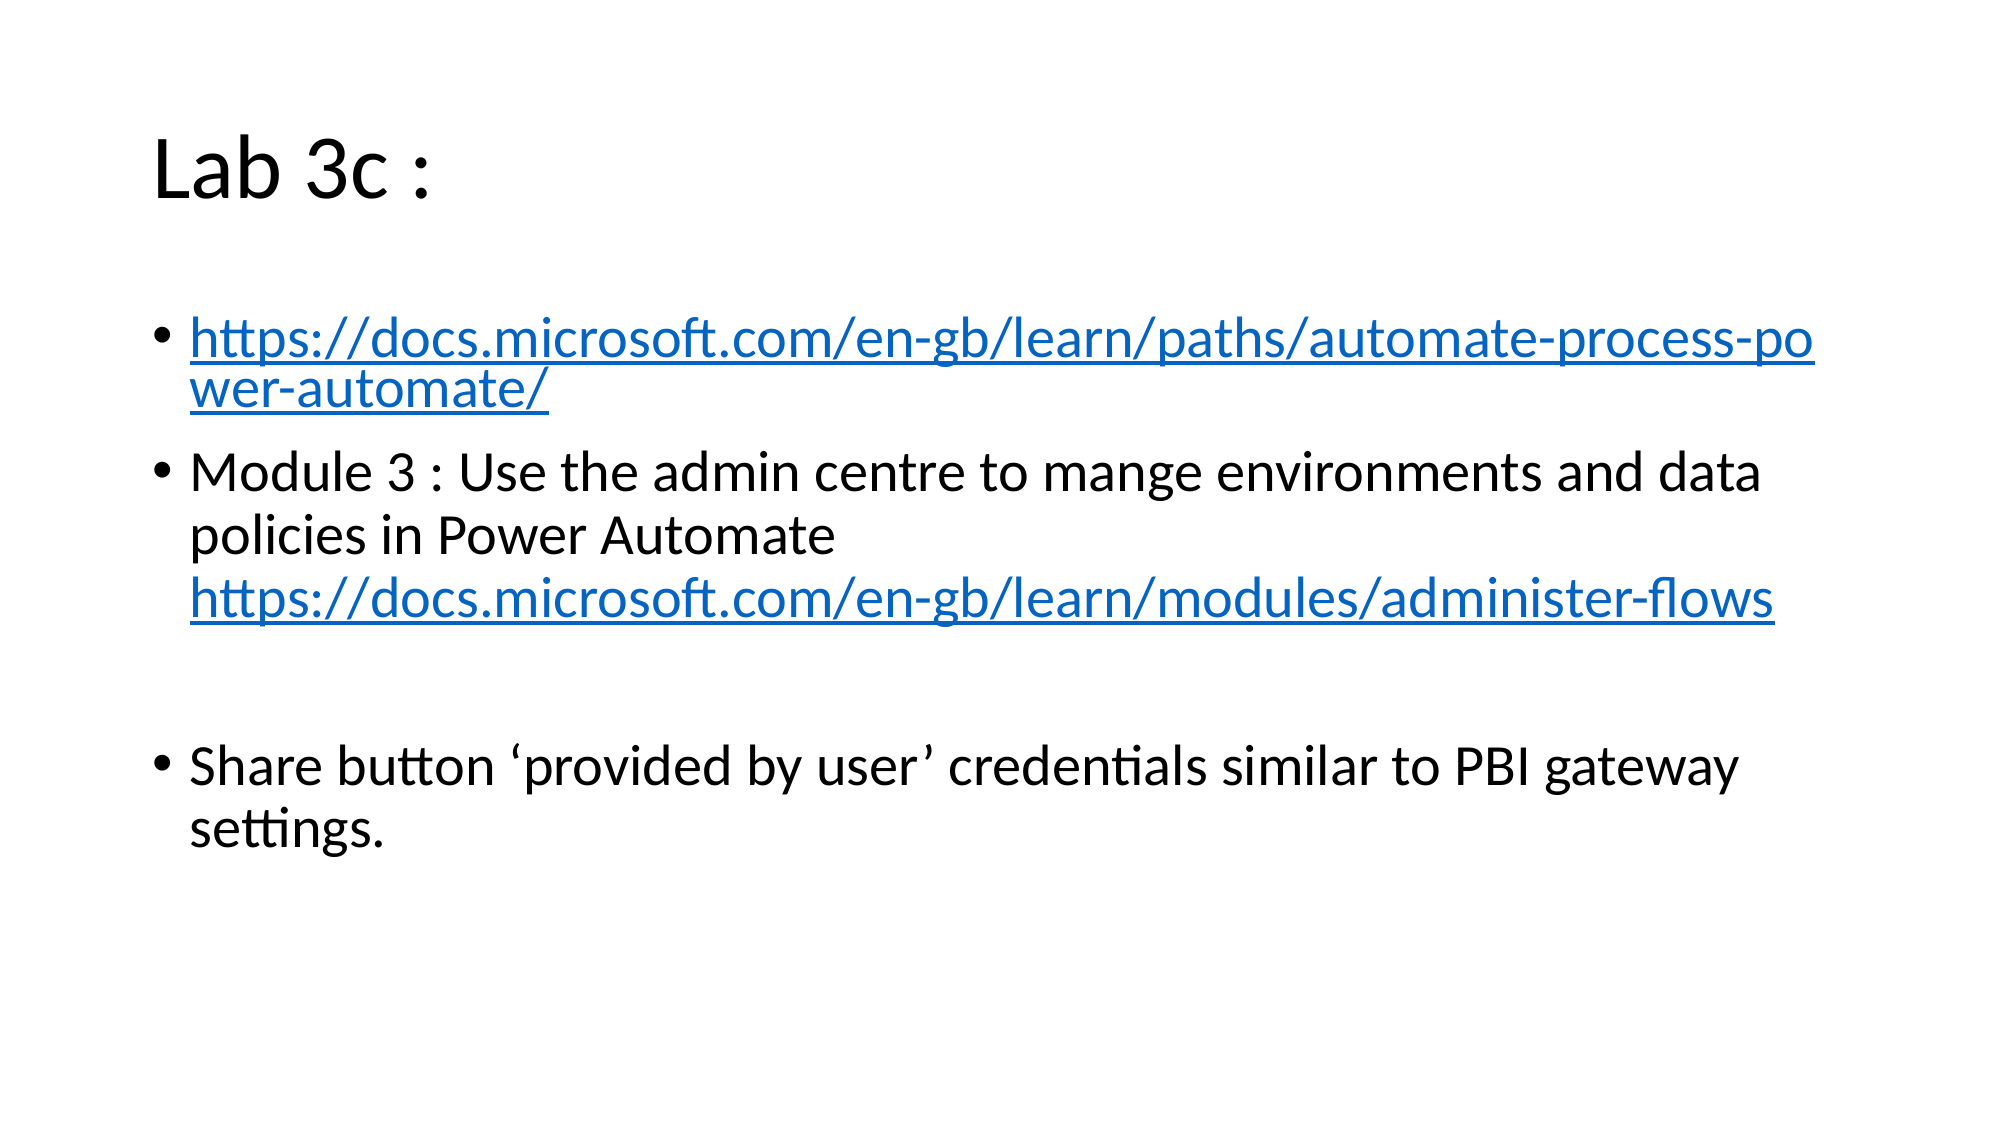

# Lab 3c :
https://docs.microsoft.com/en-gb/learn/paths/automate-process-power-automate/
Module 3 : Use the admin centre to mange environments and data policies in Power Automate https://docs.microsoft.com/en-gb/learn/modules/administer-flows

Share button ‘provided by user’ credentials similar to PBI gateway settings.